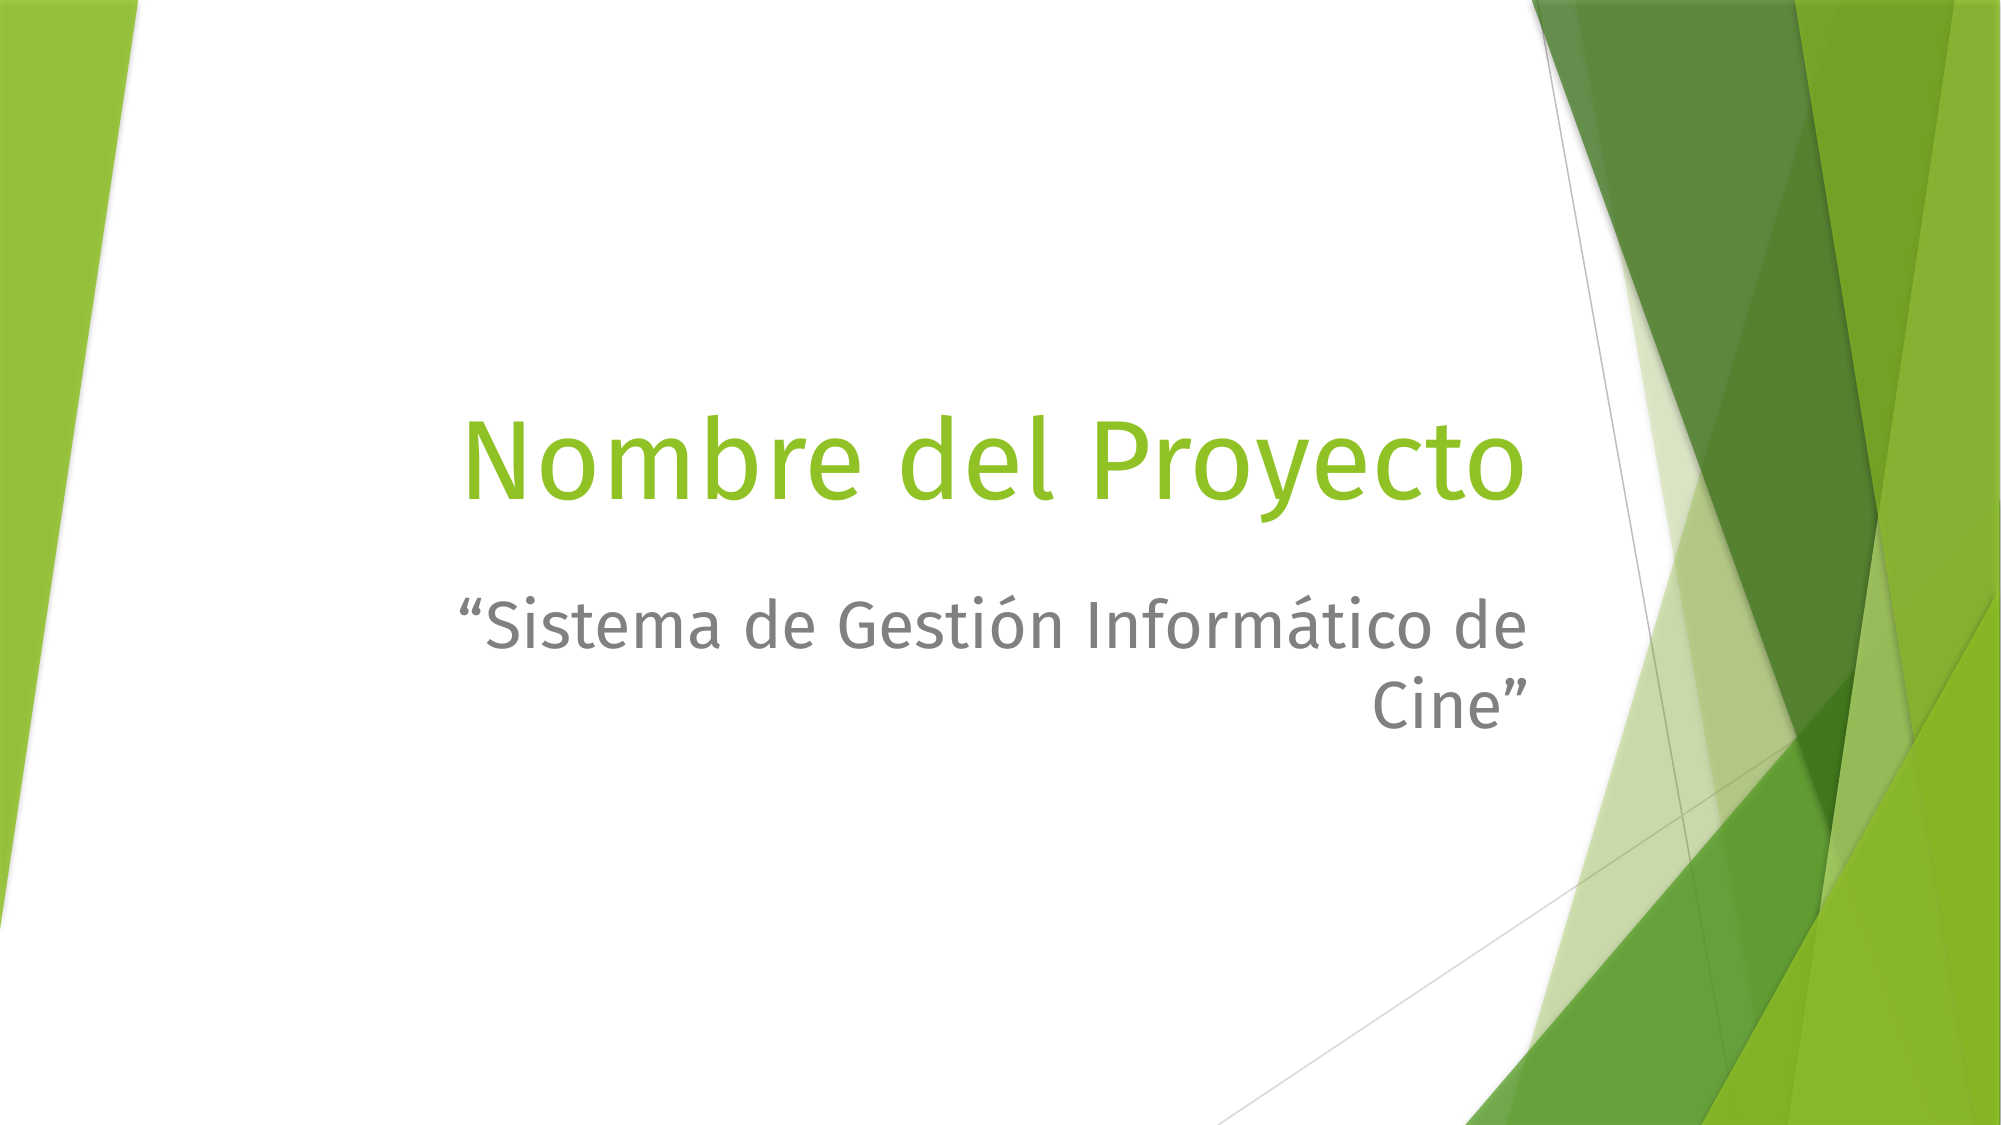

# Nombre del Proyecto
“Sistema de Gestión Informático de Cine”